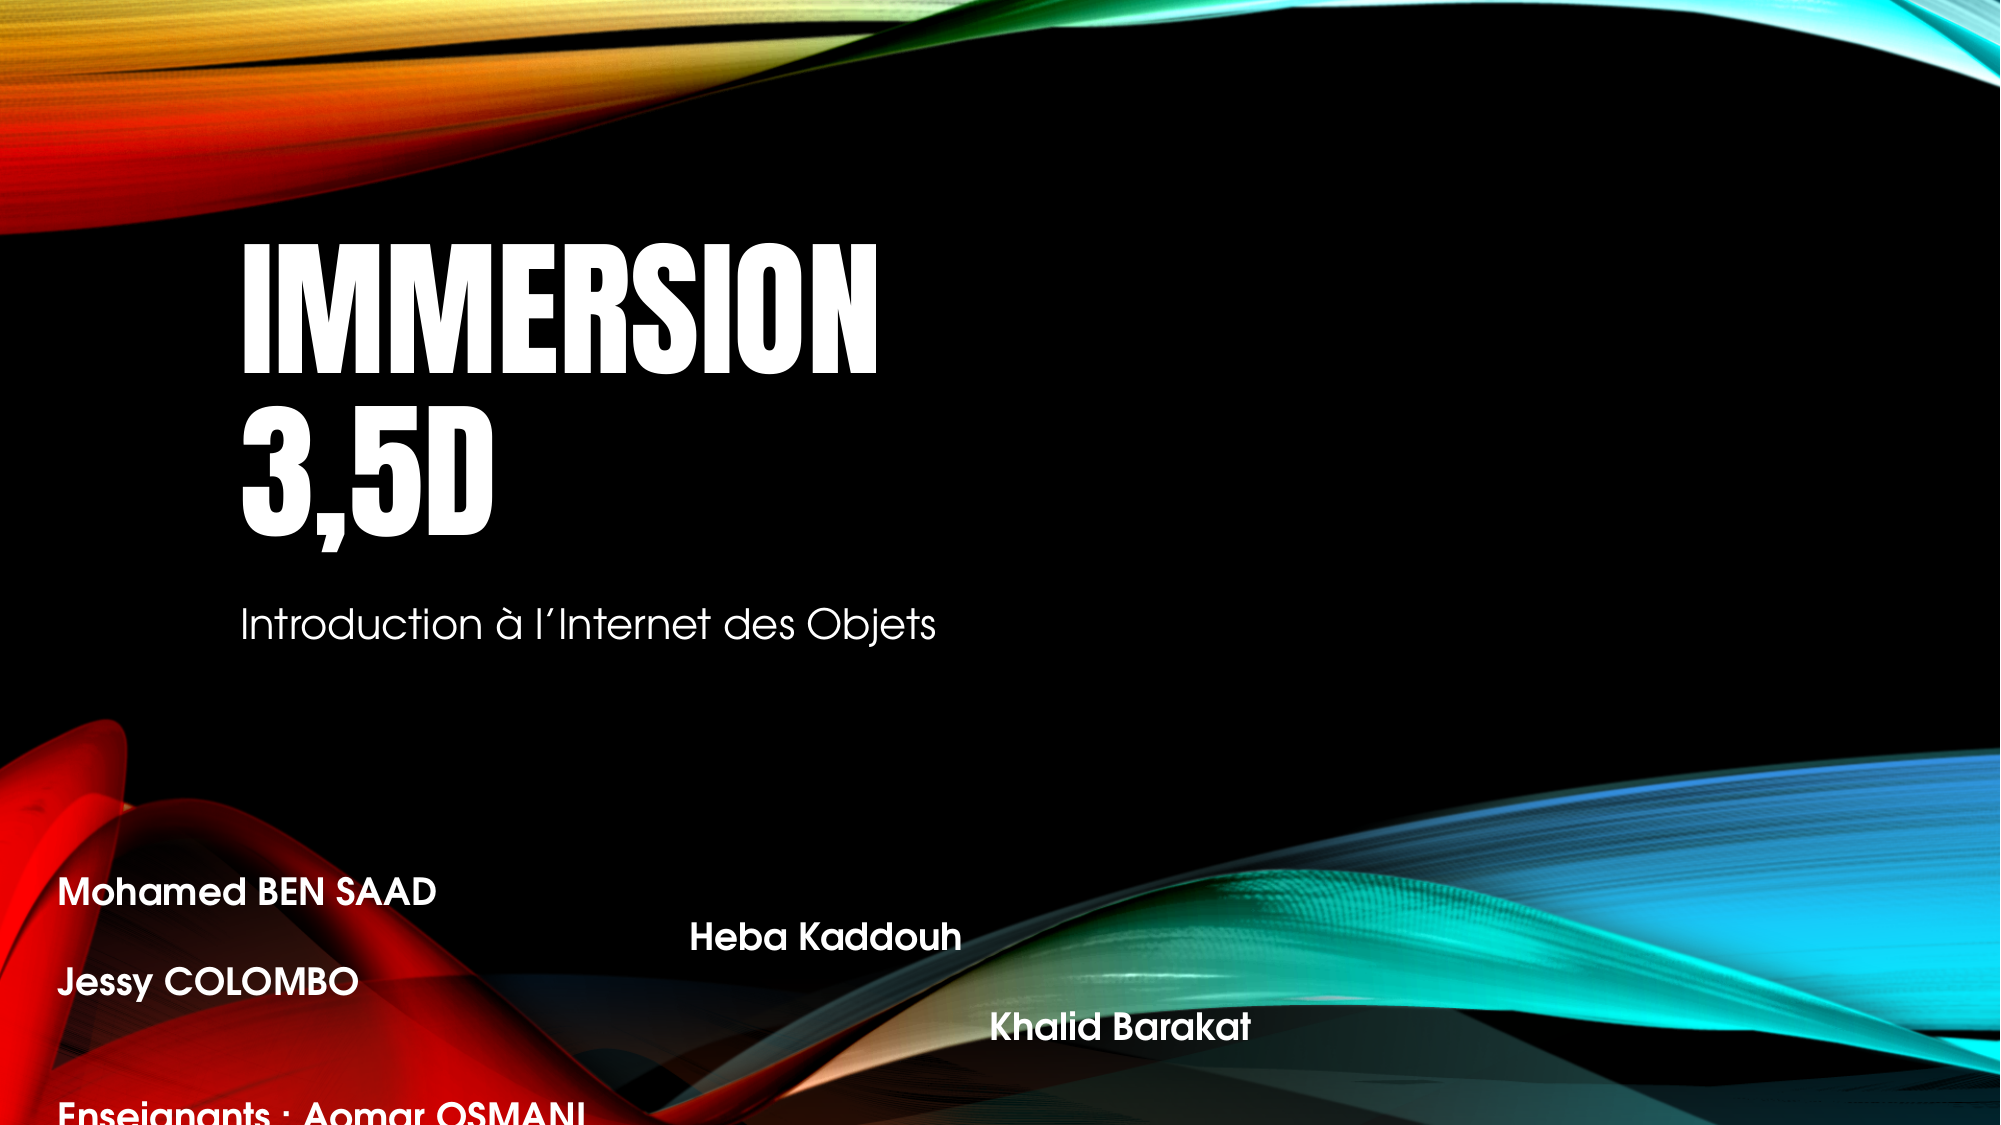

# Immersion 3,5D
Introduction à l’Internet des Objets
Mohamed BEN SAAD						        								   Heba Kaddouh
Jessy COLOMBO						 	    									   Khalid Barakat
Enseignants : Aomar OSMANI 									Université Parix XII : Institut Galilée
			  Hamidi MASSINISSA											    Année : 2018-2019